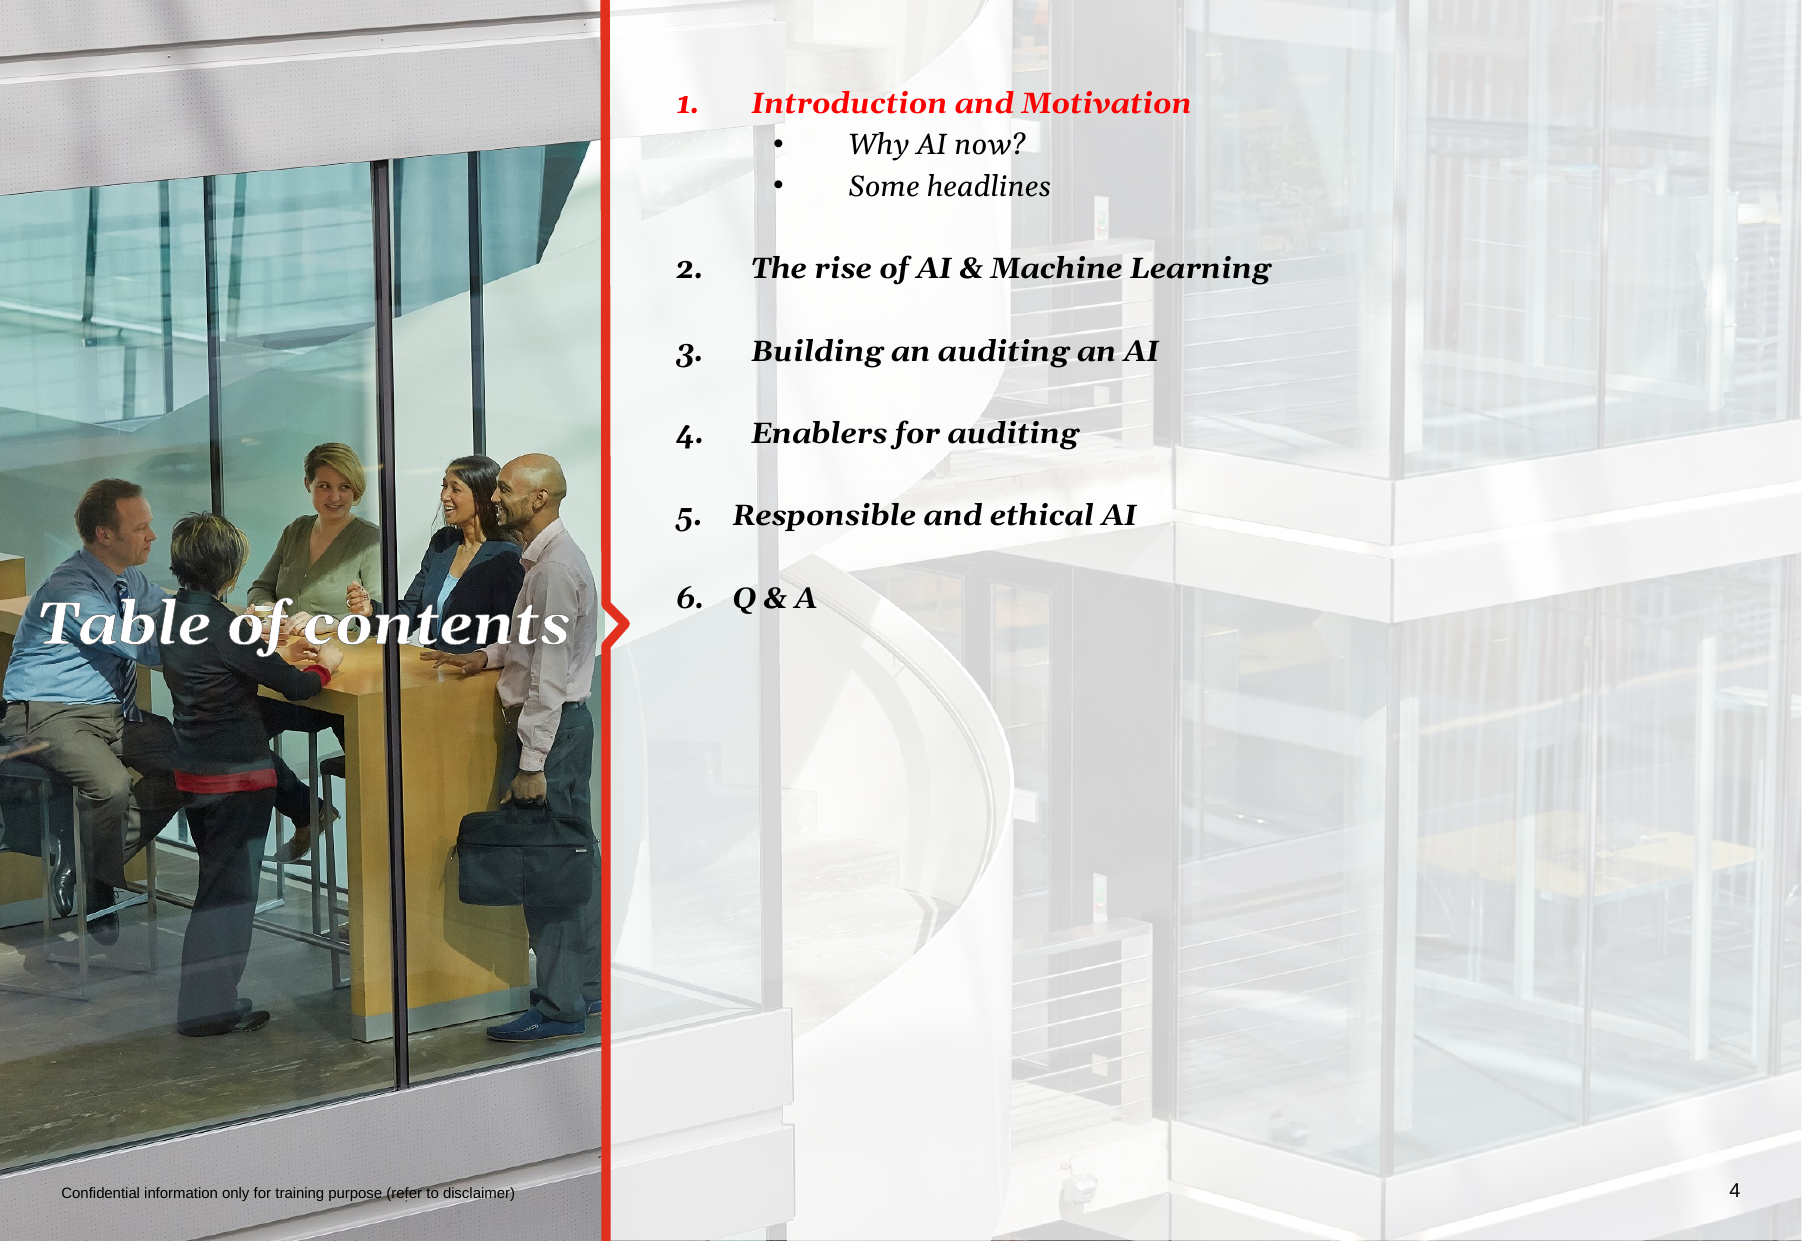

Introduction and Motivation
Why AI now?
Some headlines

The rise of AI & Machine Learning

Building an auditing an AI

Enablers for auditing

Responsible and ethical AI

Q & A

# Table of contents

4